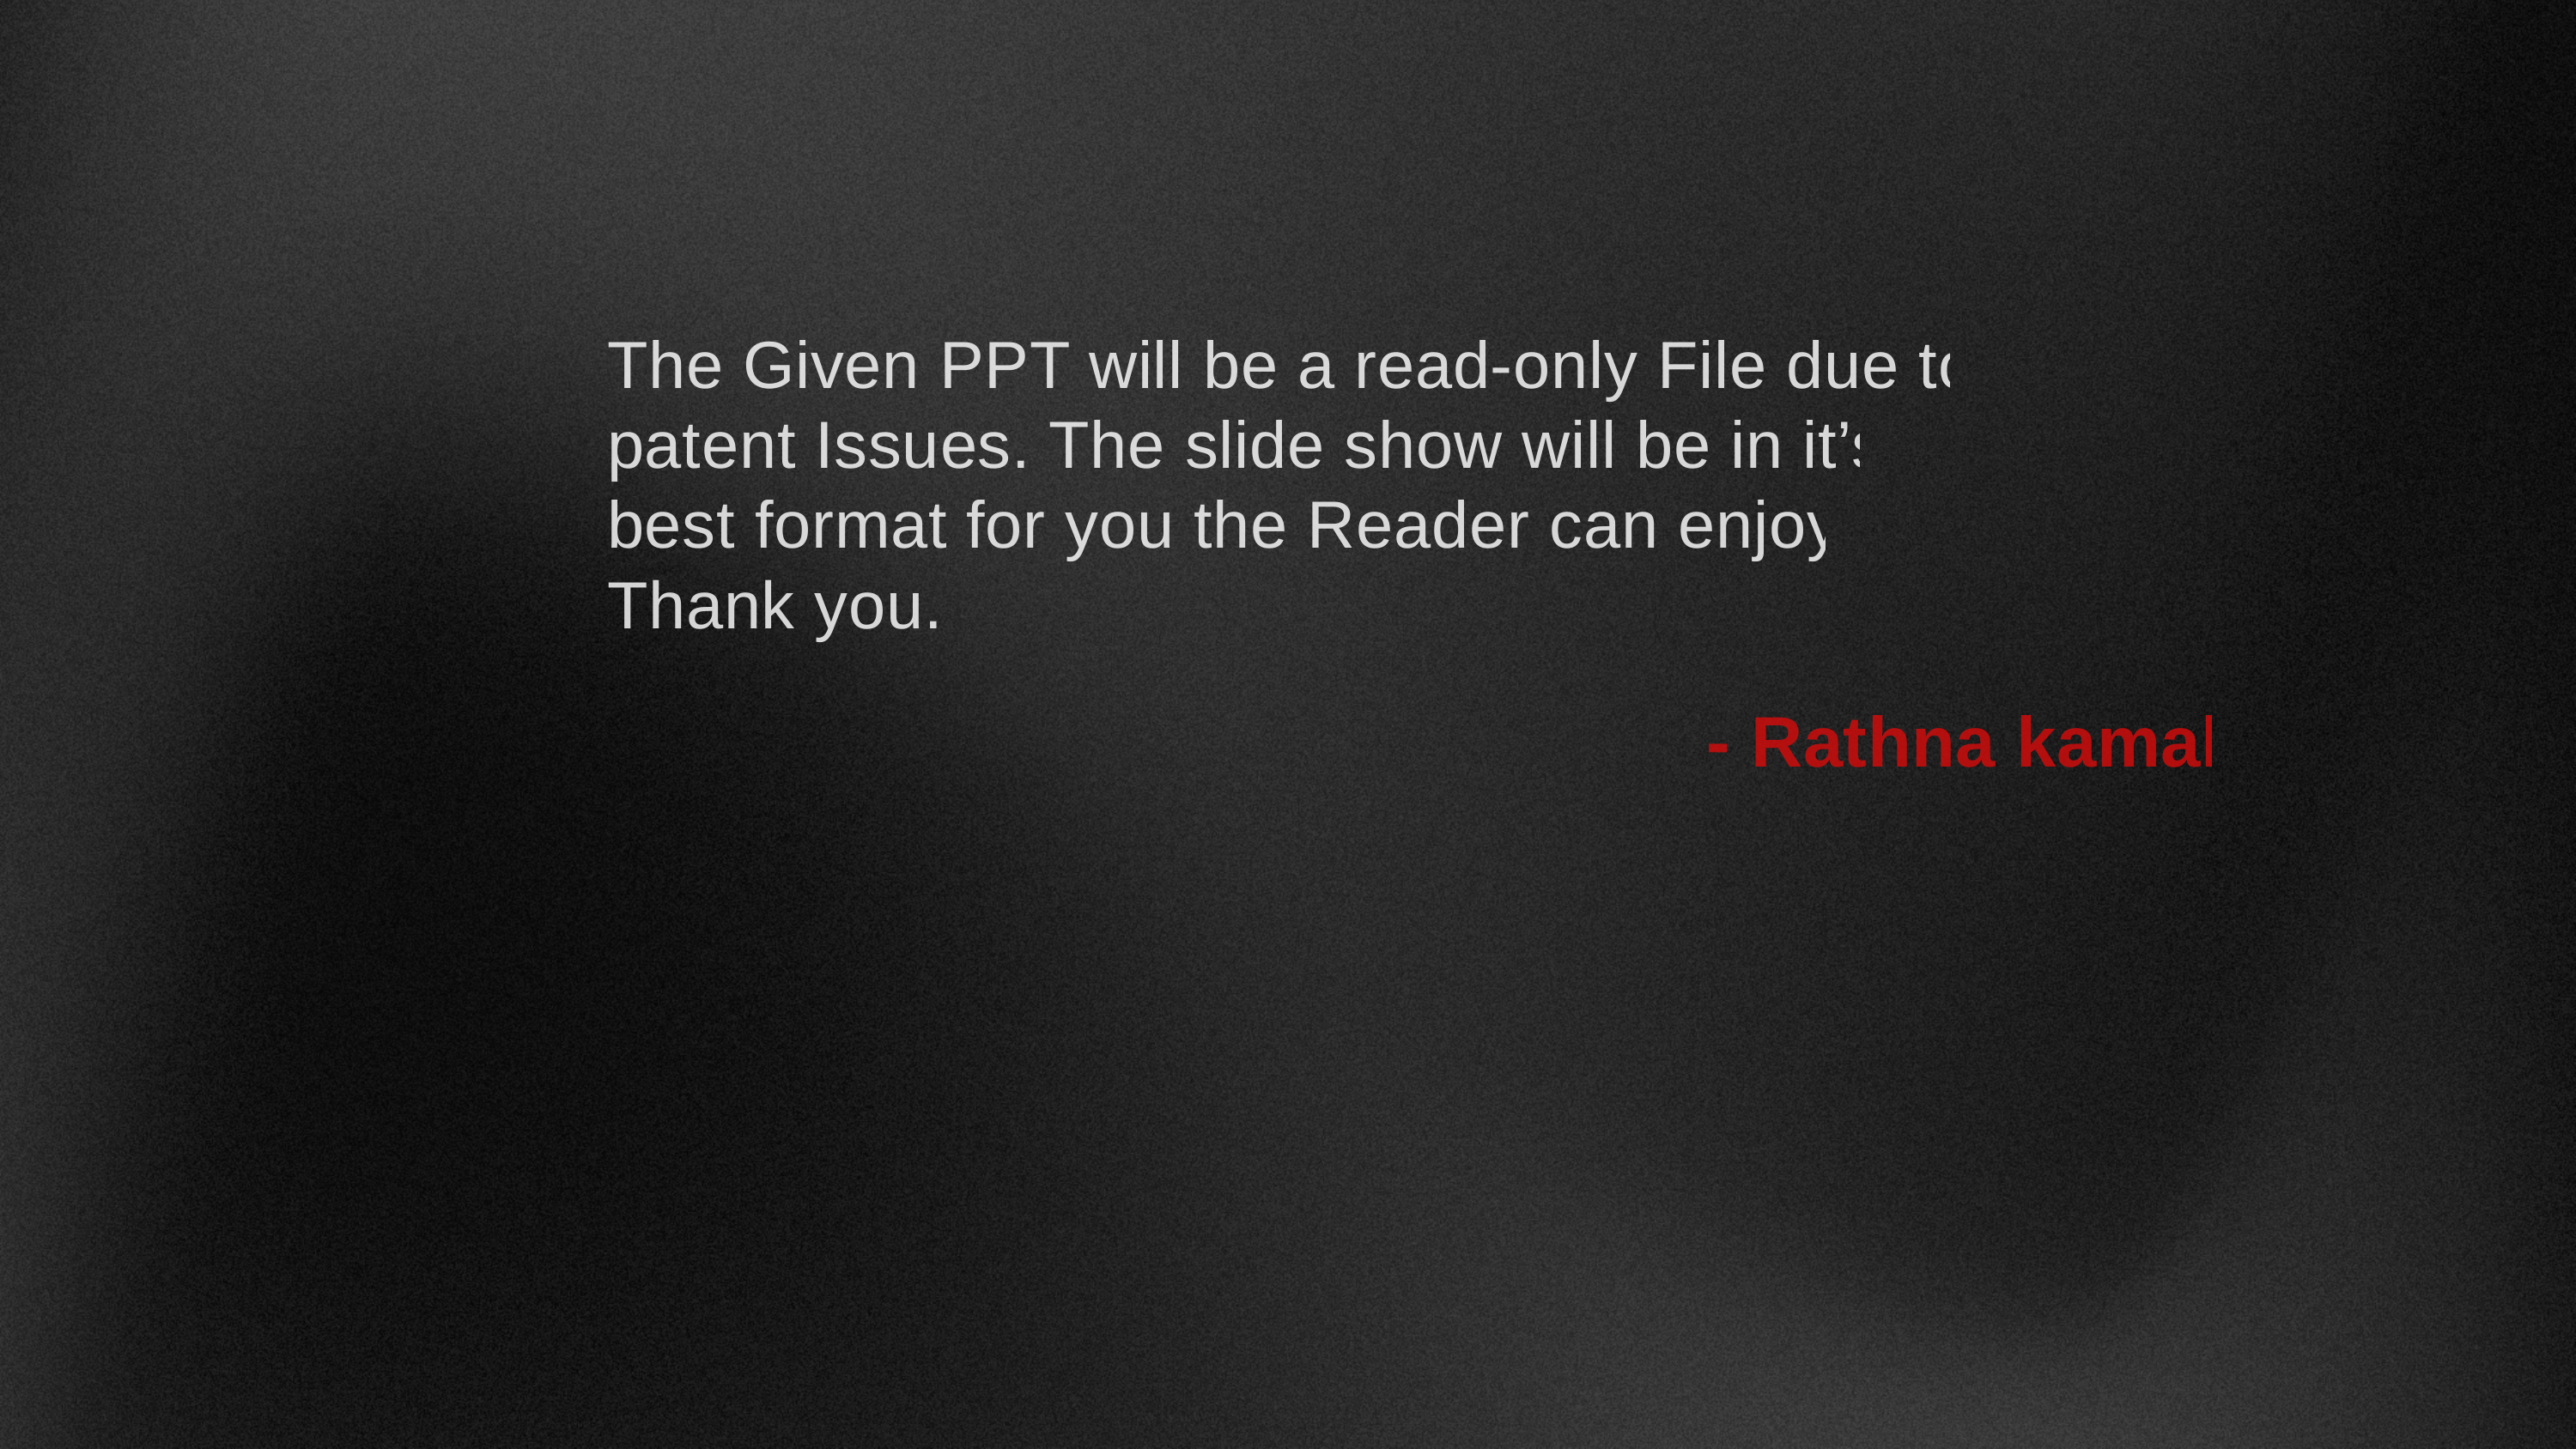

The Given PPT will be a read-only File due to patent Issues. The slide show will be in it’s best format for you the Reader can enjoy.
Thank you.

- Rathna kamal